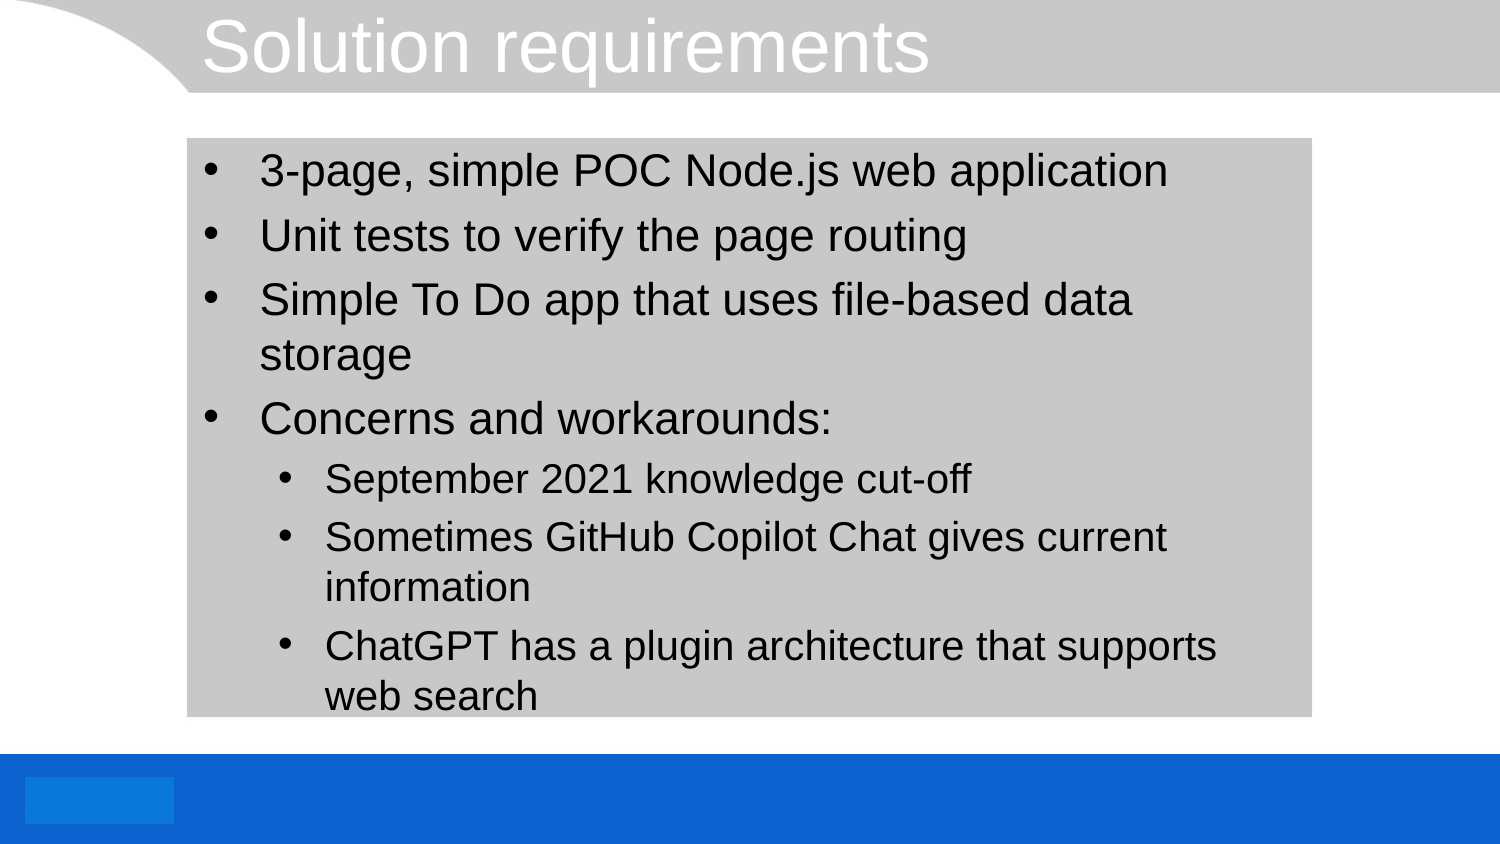

# Solution requirements
3-page, simple POC Node.js web application
Unit tests to verify the page routing
Simple To Do app that uses file-based data storage
Concerns and workarounds:
September 2021 knowledge cut-off
Sometimes GitHub Copilot Chat gives current information
ChatGPT has a plugin architecture that supports web search